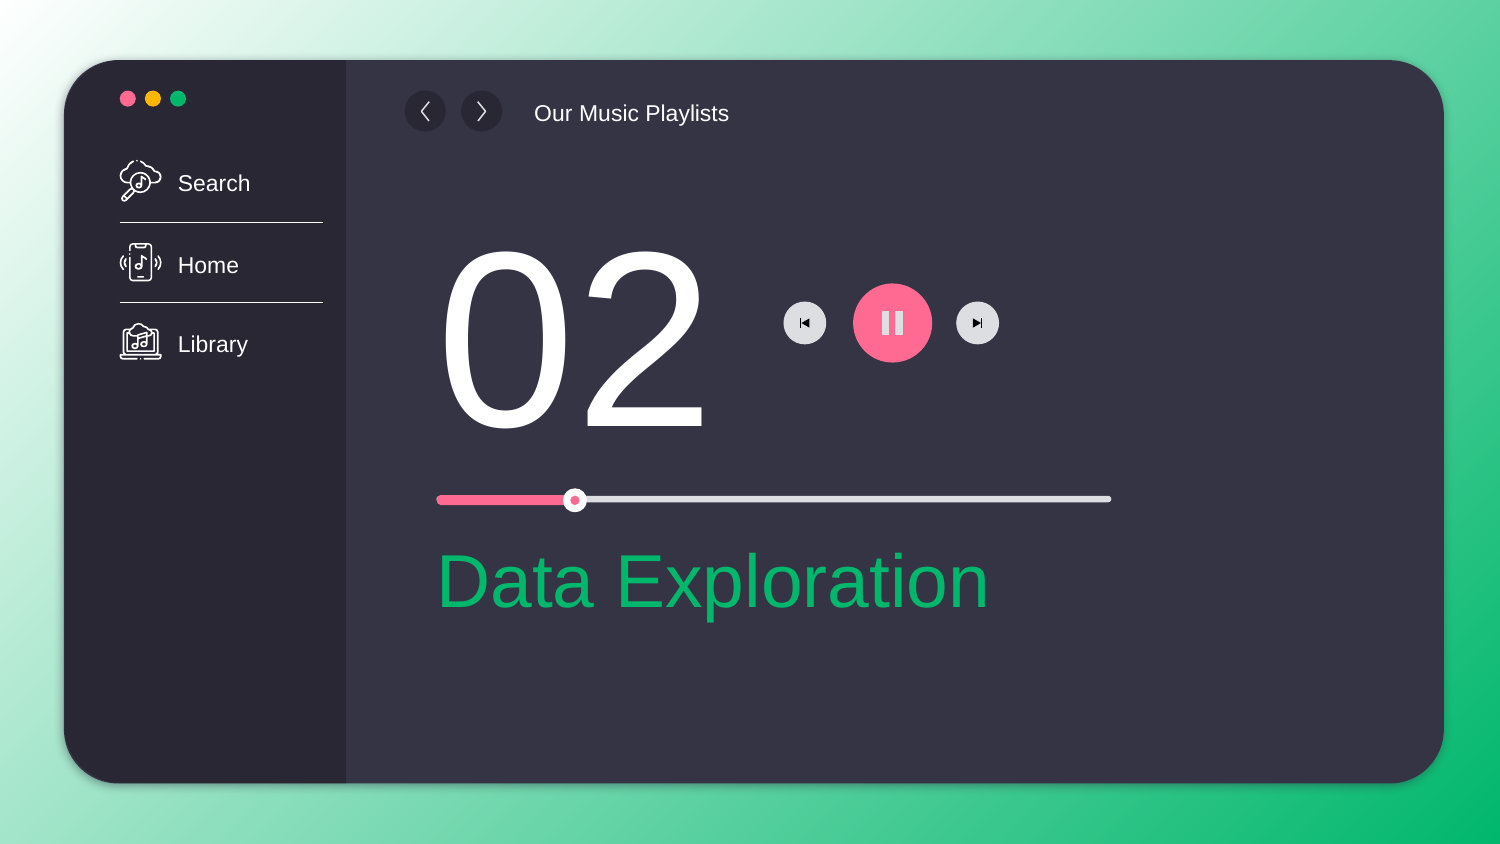

Search

Home

Library

Our Music Playlists
02

# Data Exploration